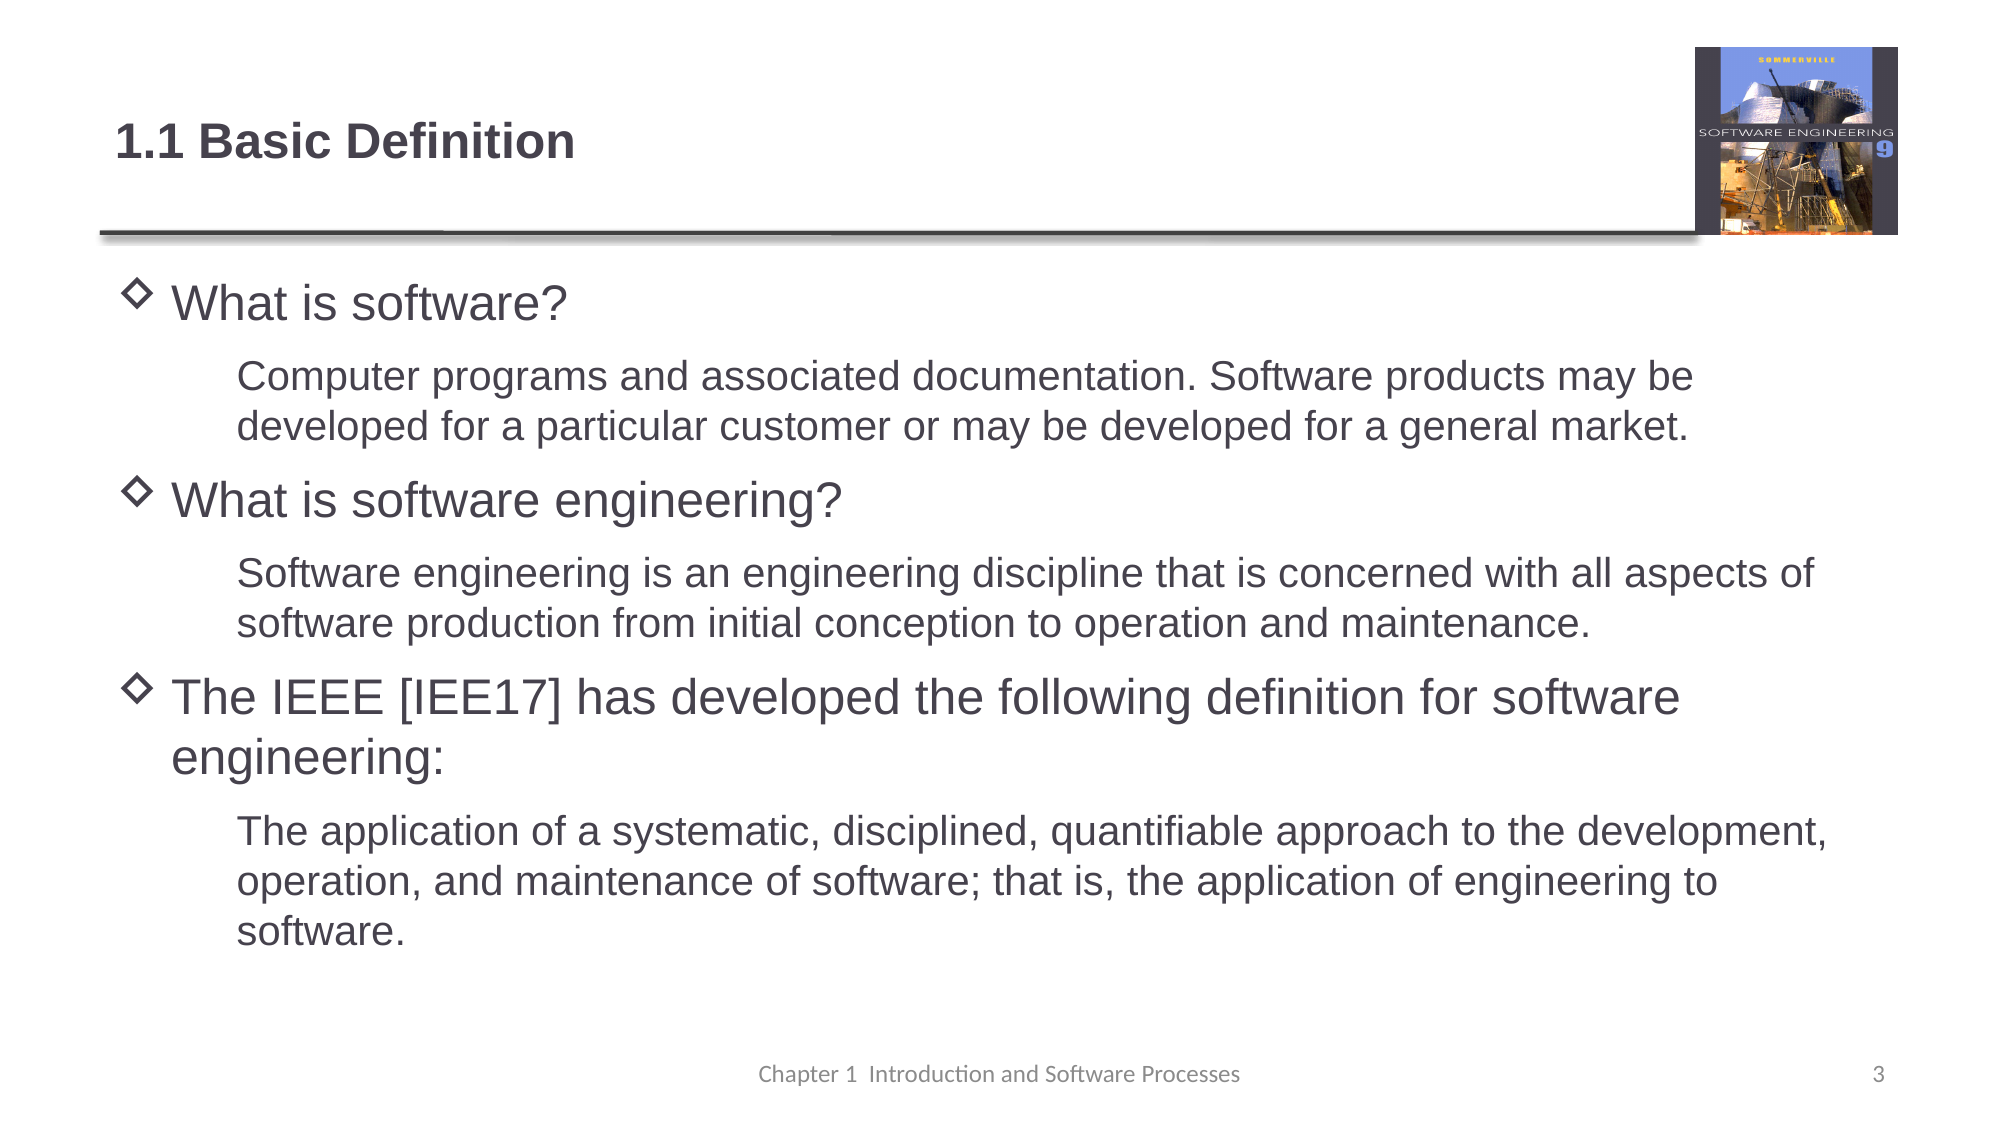

# 1.1 Basic Definition
What is software?
	Computer programs and associated documentation. Software products may be developed for a particular customer or may be developed for a general market.
What is software engineering?
	Software engineering is an engineering discipline that is concerned with all aspects of software production from initial conception to operation and maintenance.
The IEEE [IEE17] has developed the following definition for software engineering:
	The application of a systematic, disciplined, quantifiable approach to the development, operation, and maintenance of software; that is, the application of engineering to software.
Chapter 1  Introduction and Software Processes
3